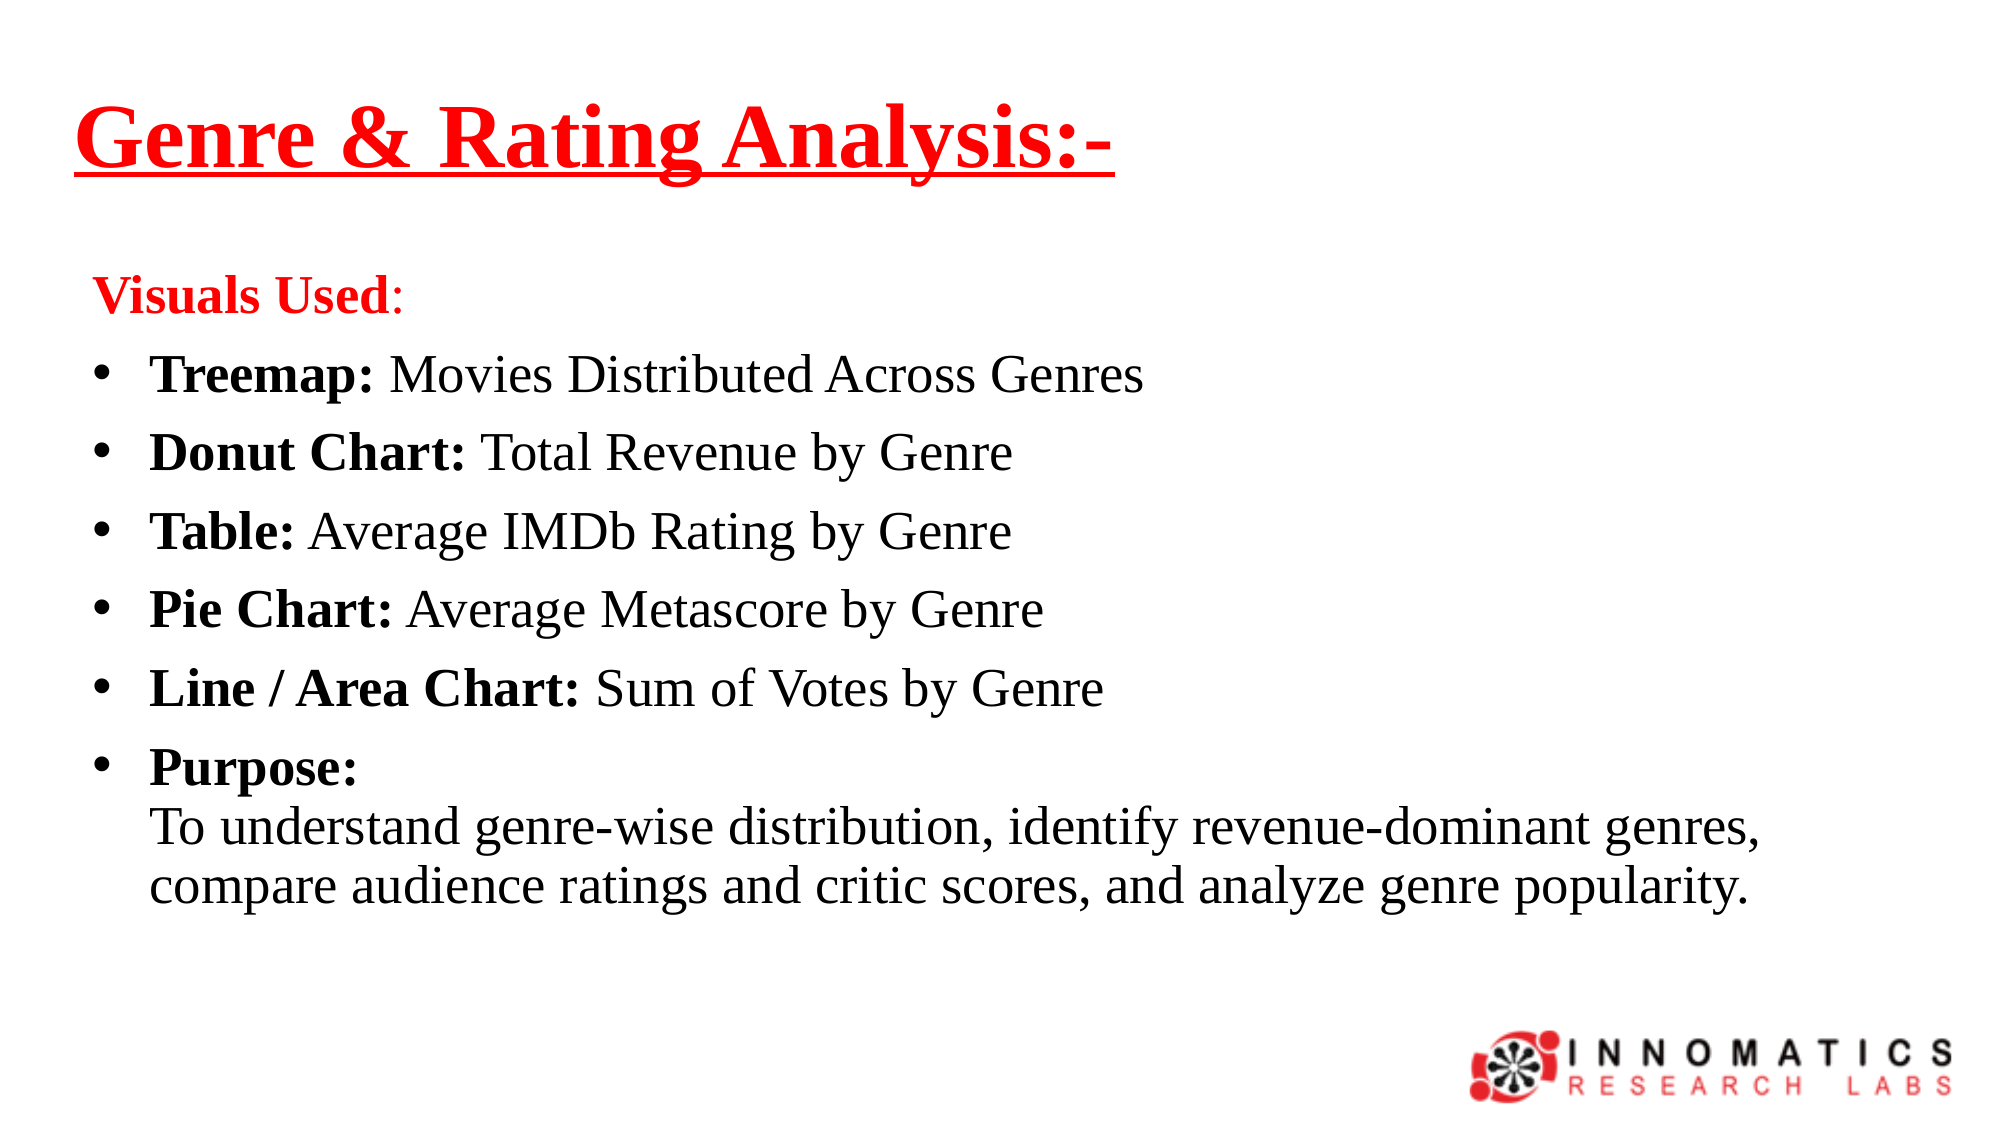

# Genre & Rating Analysis:-
Visuals Used:
Treemap: Movies Distributed Across Genres
Donut Chart: Total Revenue by Genre
Table: Average IMDb Rating by Genre
Pie Chart: Average Metascore by Genre
Line / Area Chart: Sum of Votes by Genre
Purpose:
To understand genre-wise distribution, identify revenue-dominant genres, compare audience ratings and critic scores, and analyze genre popularity.